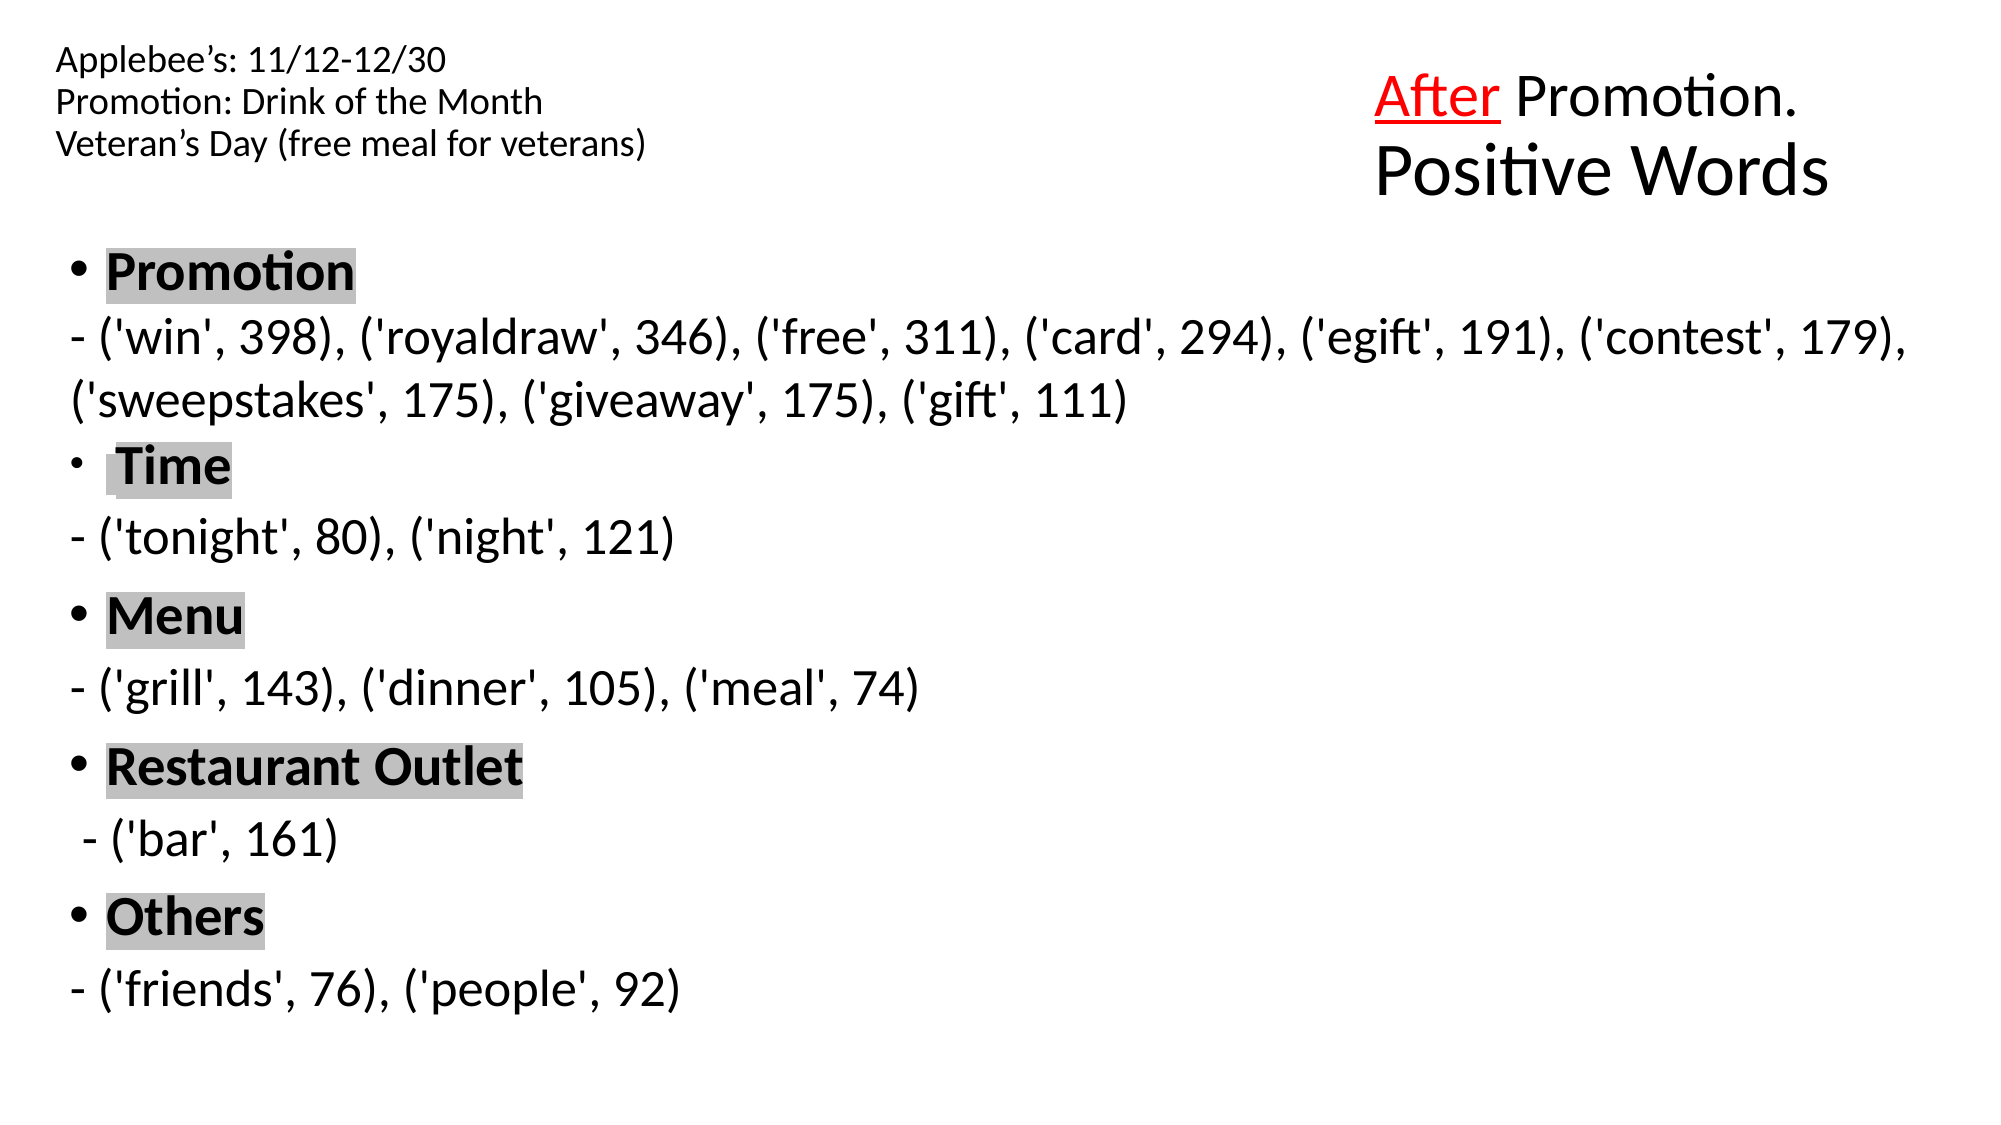

Applebee’s: 11/12-12/30
Promotion: Drink of the Month
Veteran’s Day (free meal for veterans)
After Promotion.
Positive Words

Promotion
- ('win', 398), ('royaldraw', 346), ('free', 311), ('card', 294), ('egift', 191), ('contest', 179), ('sweepstakes', 175), ('giveaway', 175), ('gift', 111)
 Time
- ('tonight', 80), ('night', 121)
Menu
- ('grill', 143), ('dinner', 105), ('meal', 74)
Restaurant Outlet
 - ('bar', 161)
Others
- ('friends', 76), ('people', 92)